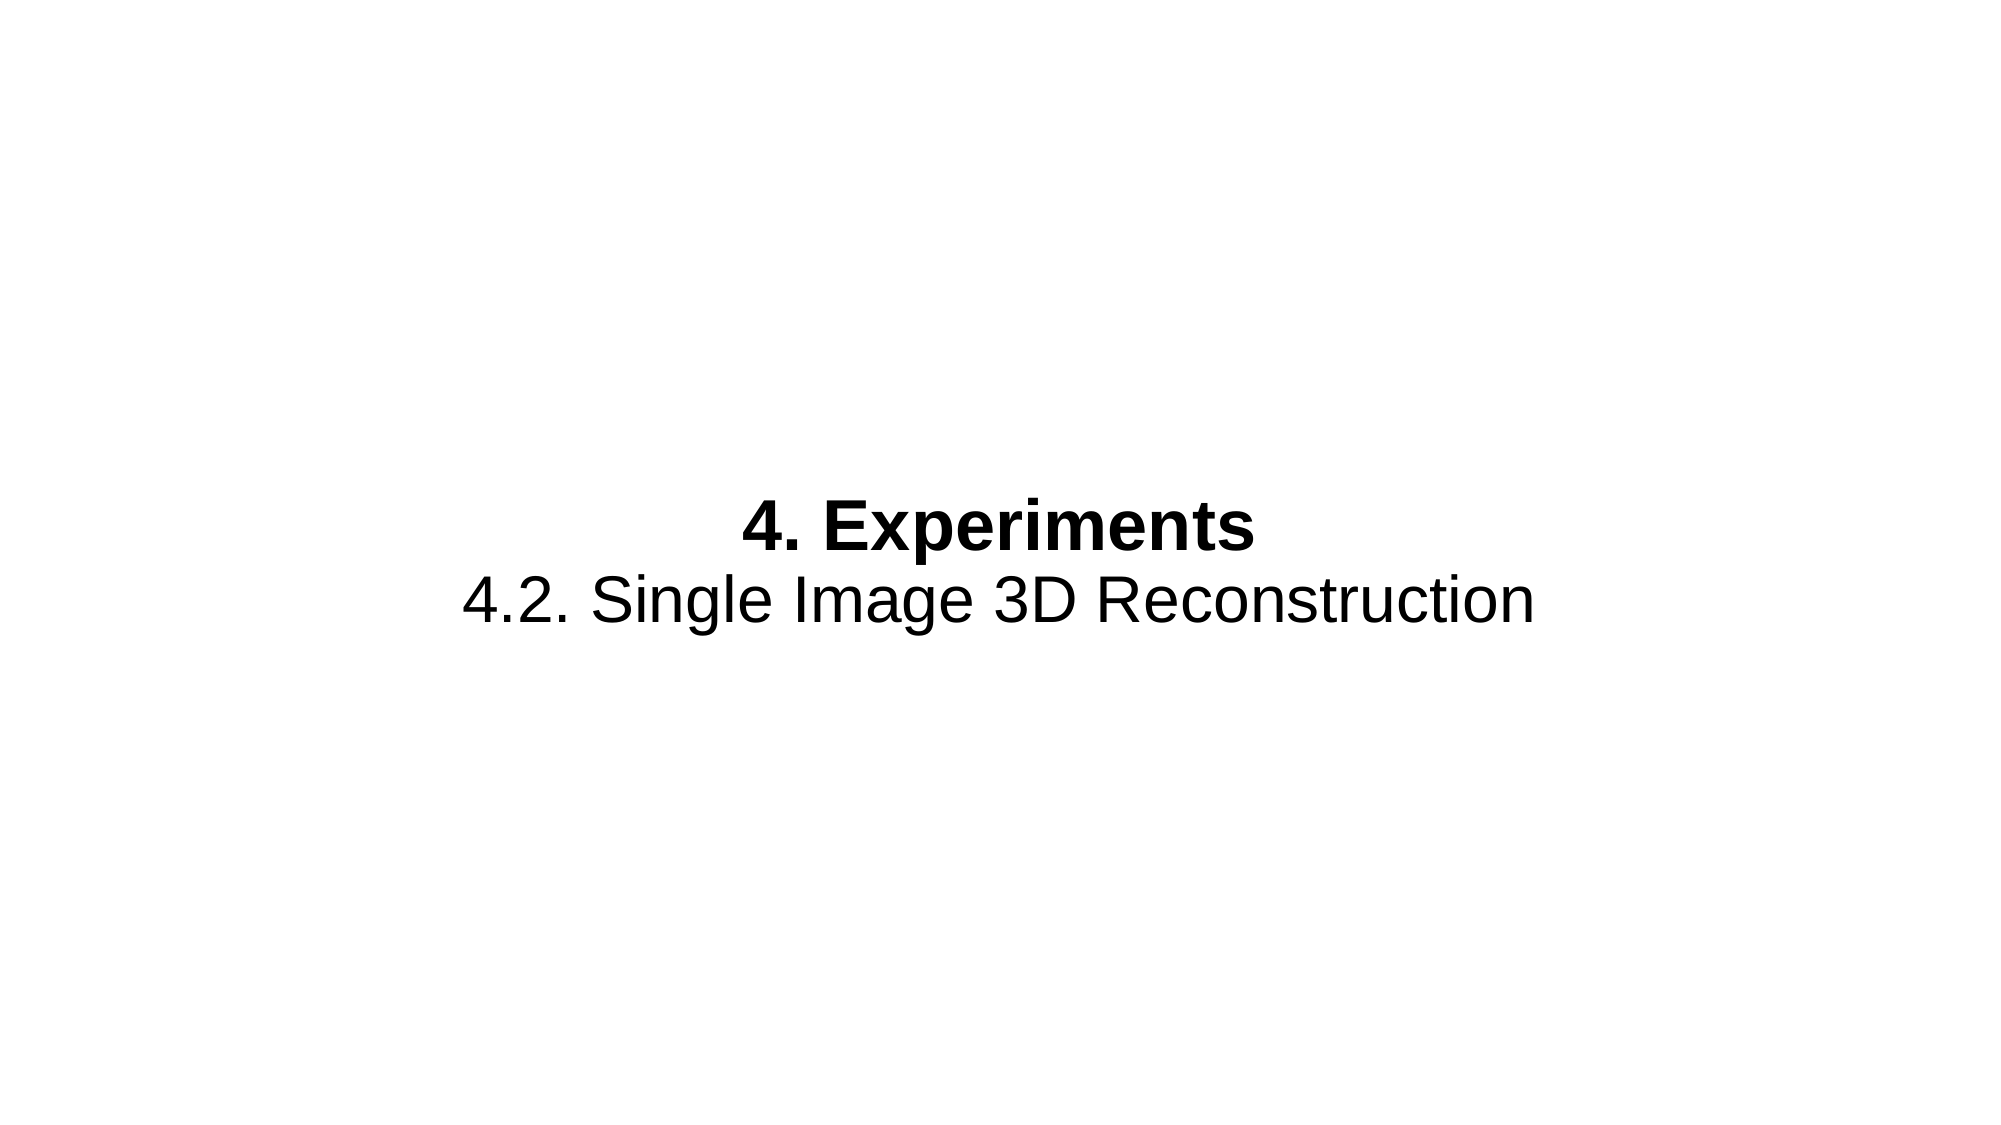

4. Experiments
4.2. Single Image 3D Reconstruction